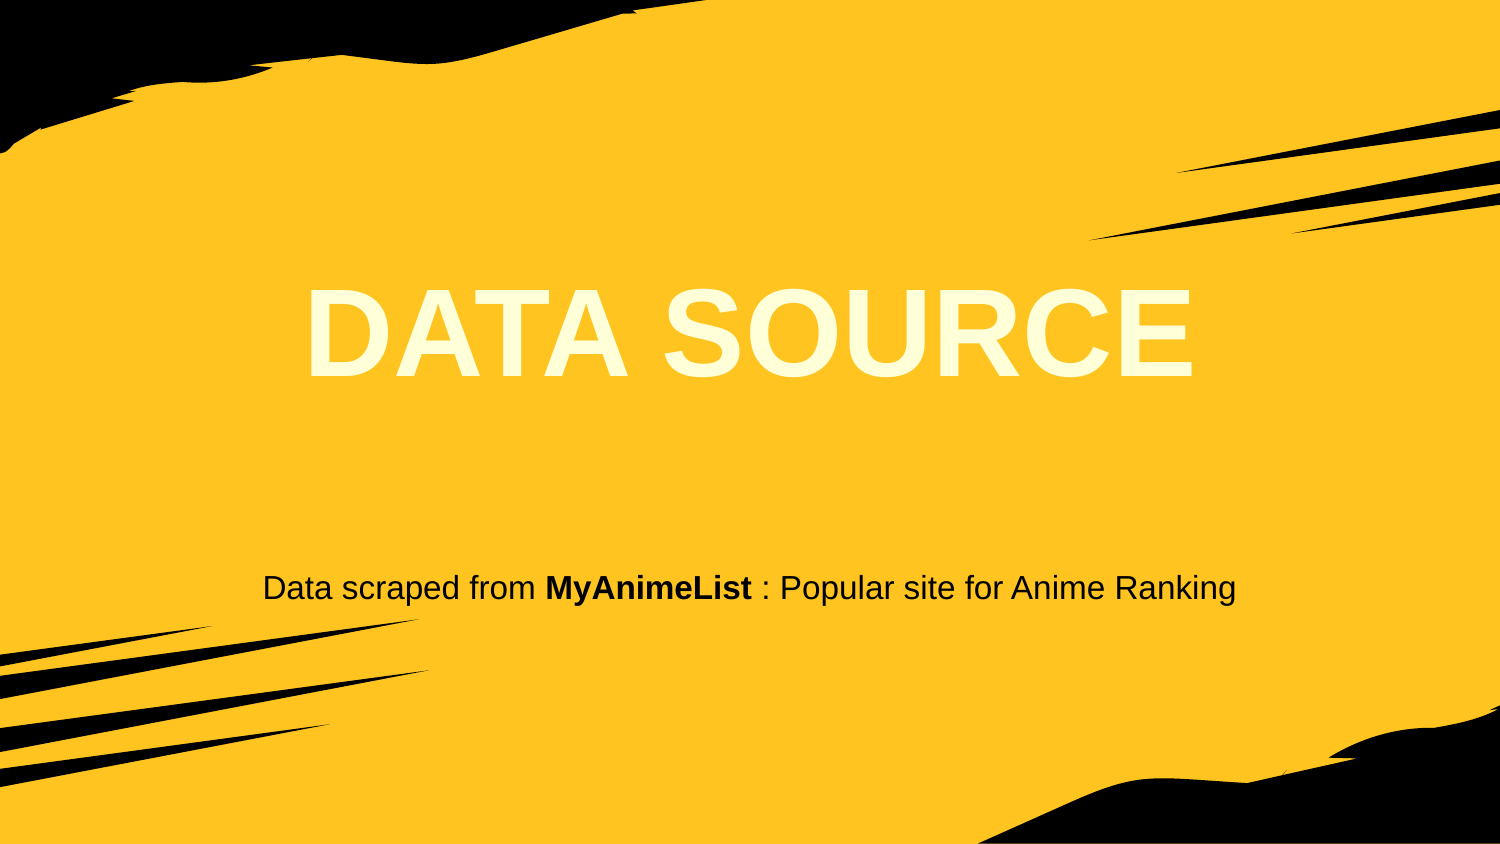

# DATA SOURCE
Data scraped from MyAnimeList : Popular site for Anime Ranking